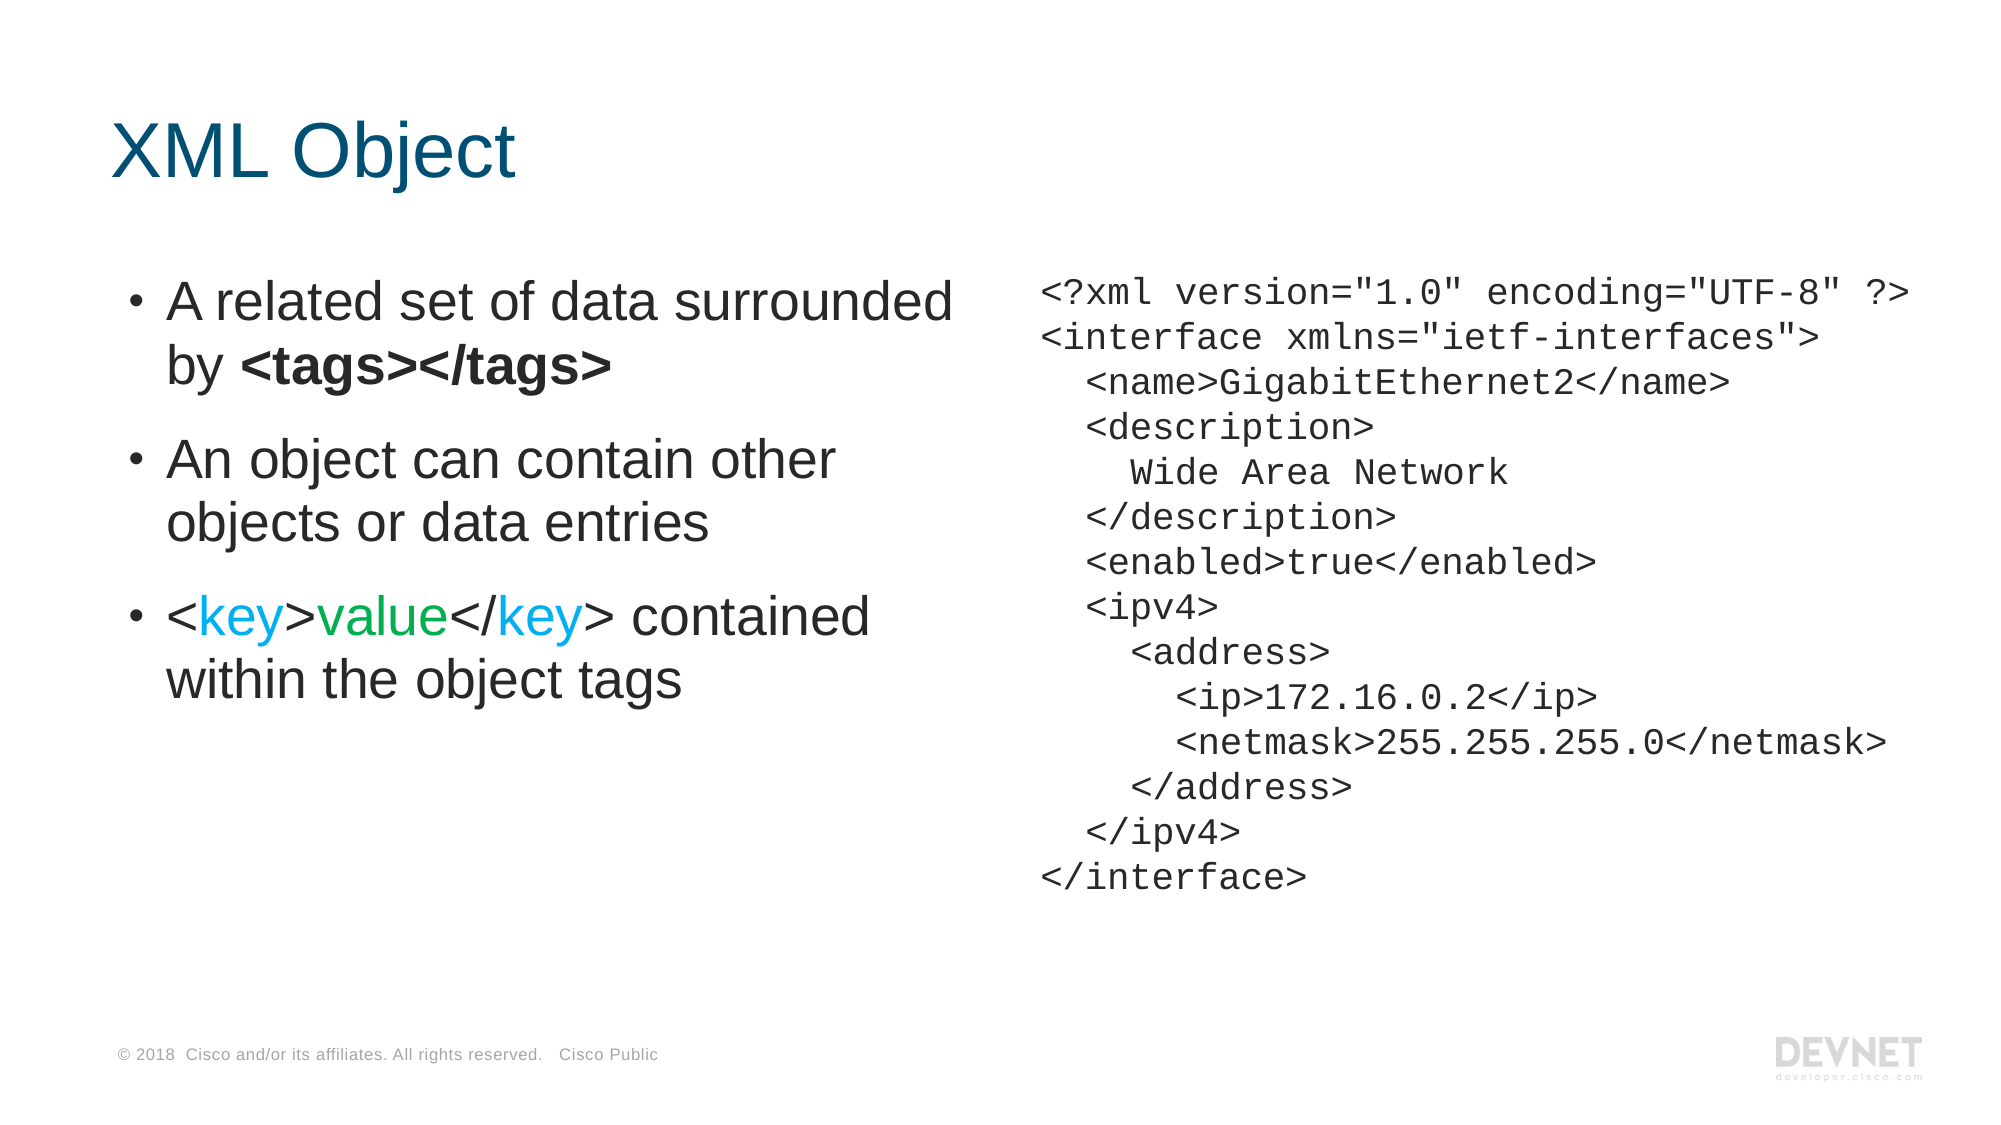

# XML Object
A related set of data surrounded by <tags></tags>
An object can contain other objects or data entries
<key>value</key> contained within the object tags
<?xml version="1.0" encoding="UTF-8" ?>
<interface xmlns="ietf-interfaces">
<name>GigabitEthernet2</name>
<description>
Wide Area Network
</description>
<enabled>true</enabled>
<ipv4>
<address>
<ip>172.16.0.2</ip>
<netmask>255.255.255.0</netmask>
</address>
</ipv4>
</interface>